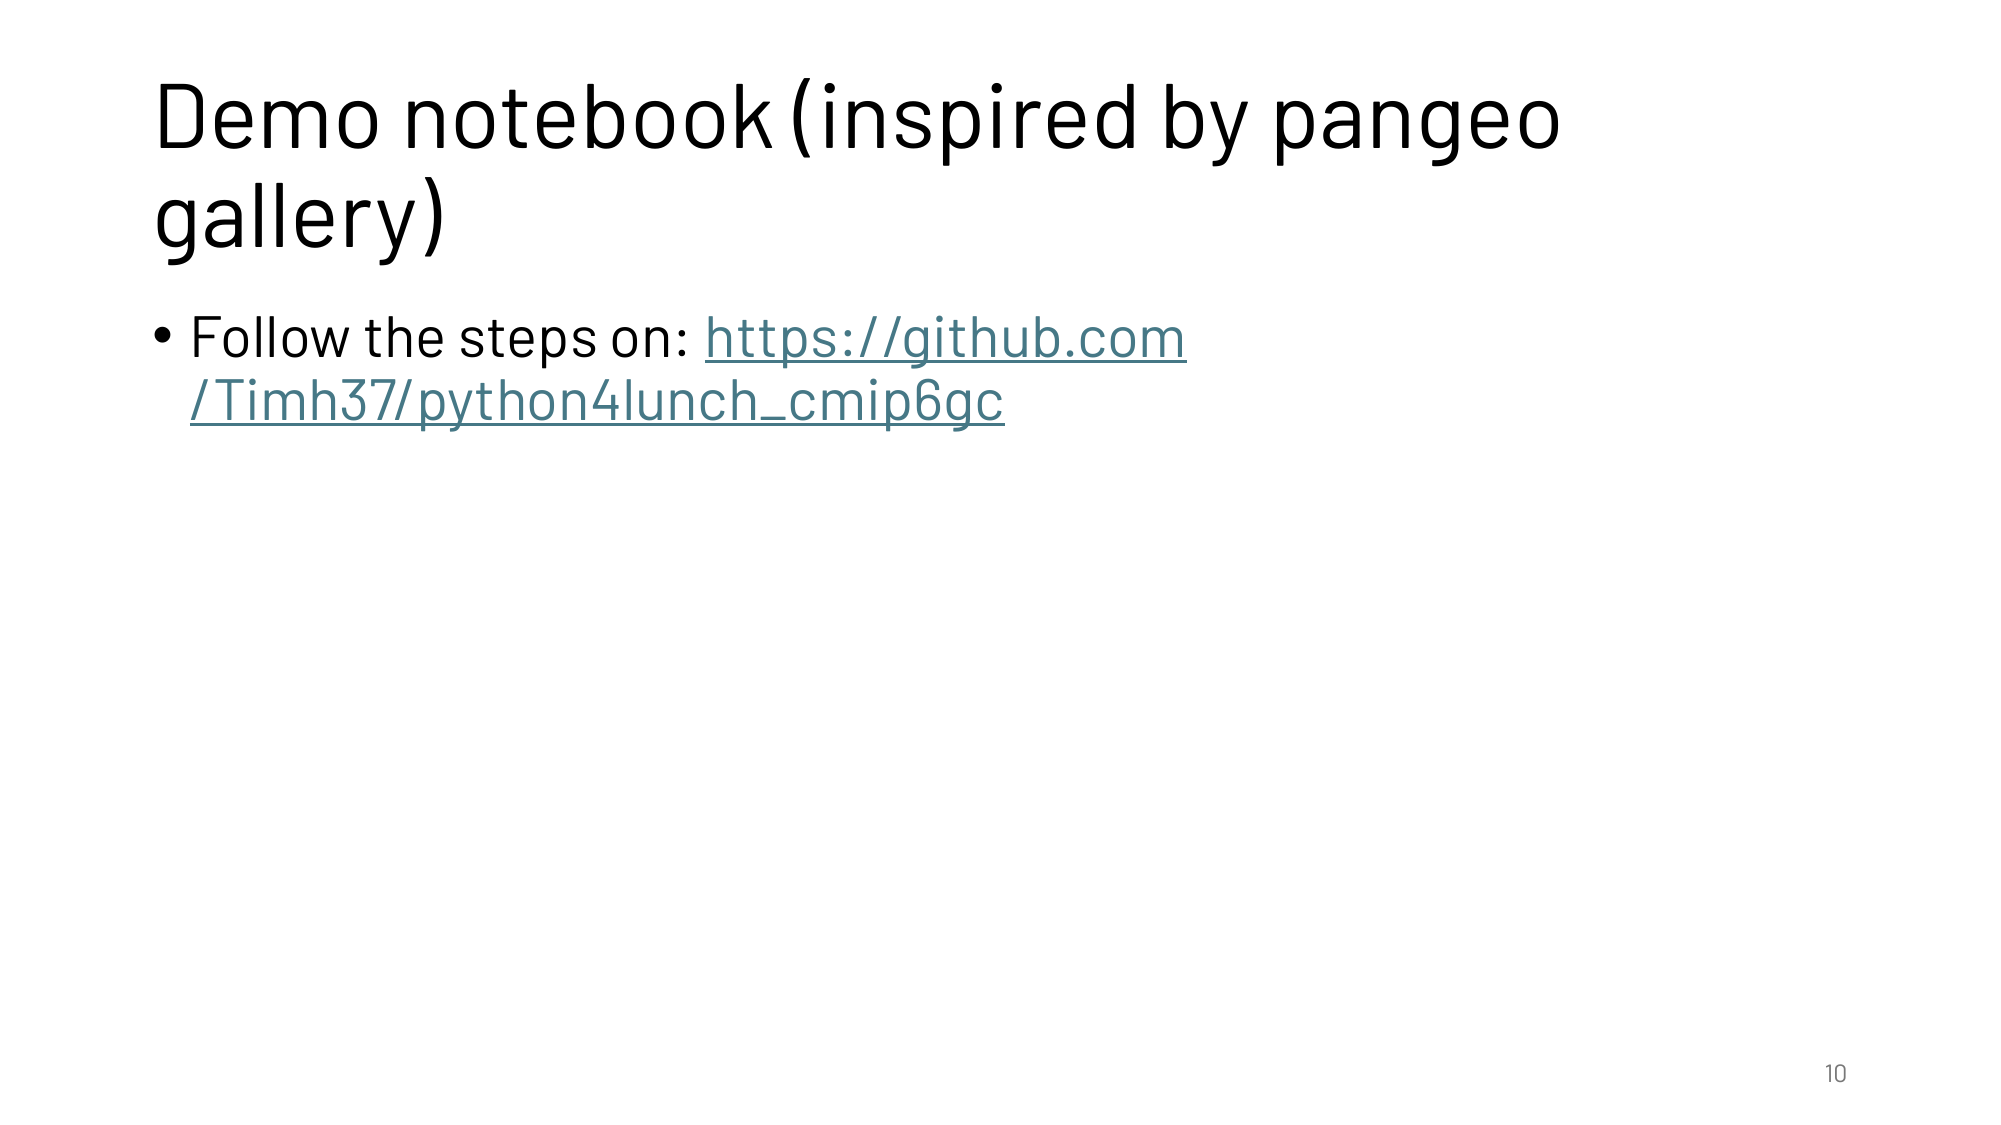

# Demo notebook (inspired by pangeo gallery)
Follow the steps on: https://github.com/Timh37/python4lunch_cmip6gc
10